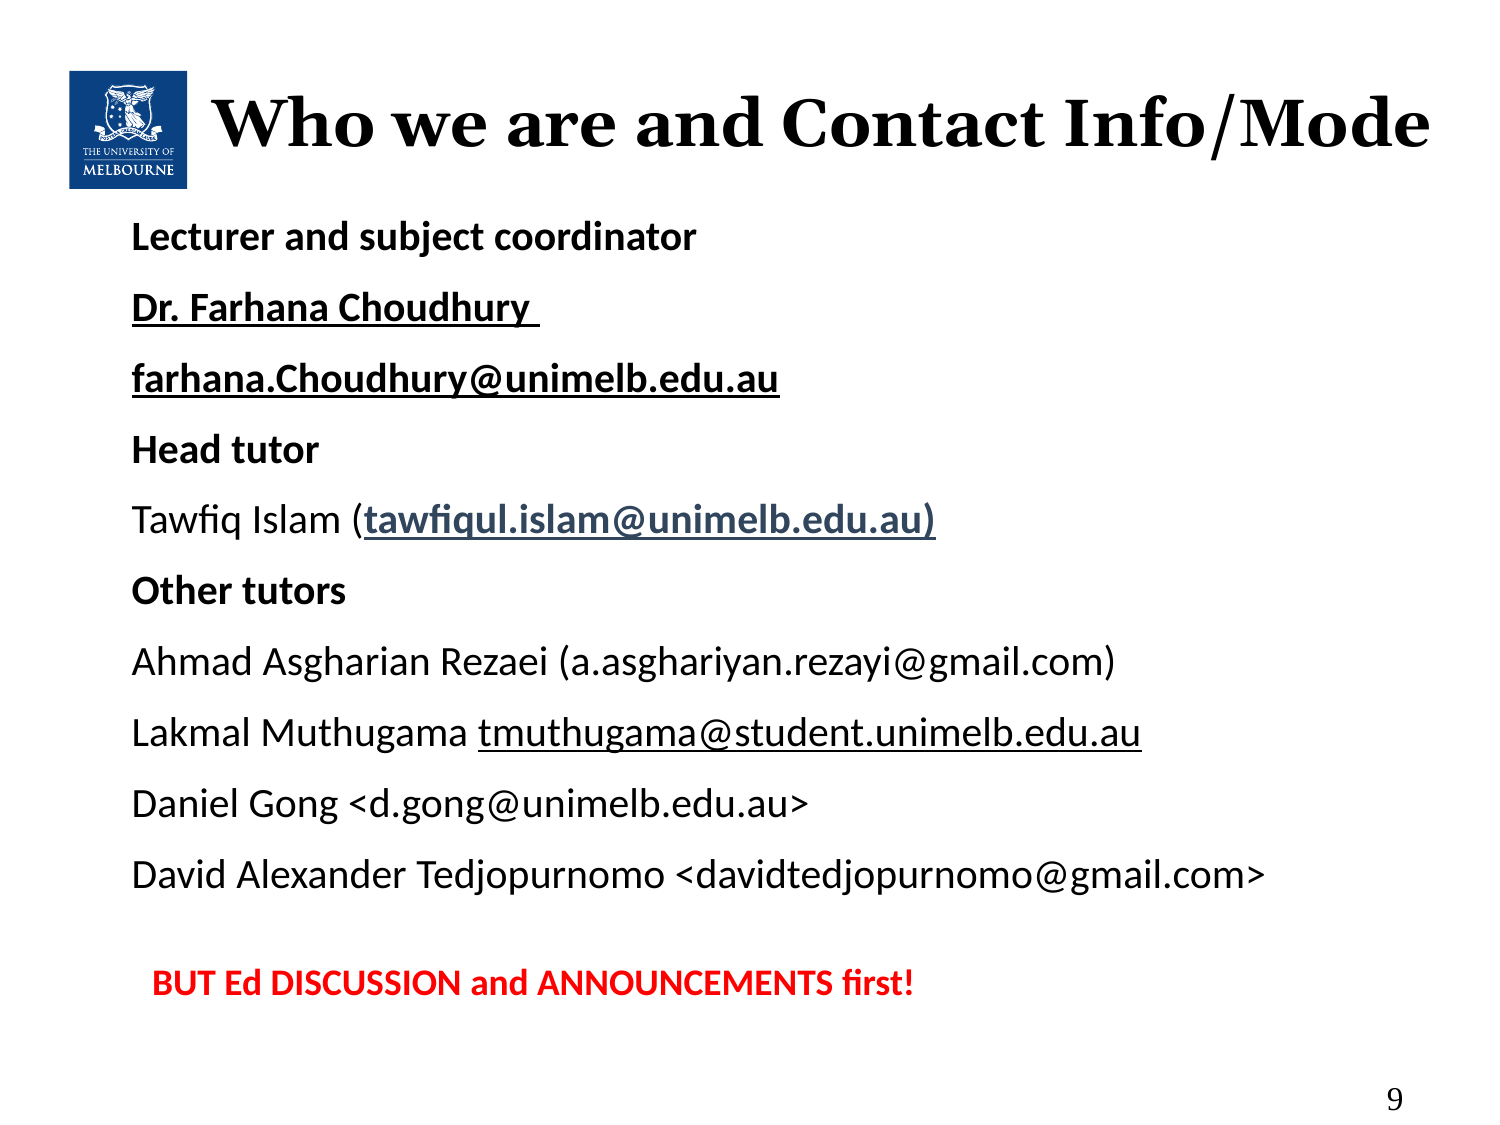

# Who we are and Contact Info/Mode
Lecturer and subject coordinator
Dr. Farhana Choudhury
farhana.Choudhury@unimelb.edu.au
Head tutor
Tawfiq Islam (tawfiqul.islam@unimelb.edu.au)
Other tutors
Ahmad Asgharian Rezaei (a.asghariyan.rezayi@gmail.com)
Lakmal Muthugama tmuthugama@student.unimelb.edu.au
Daniel Gong <d.gong@unimelb.edu.au>
David Alexander Tedjopurnomo <davidtedjopurnomo@gmail.com>

BUT Ed DISCUSSION and ANNOUNCEMENTS first!